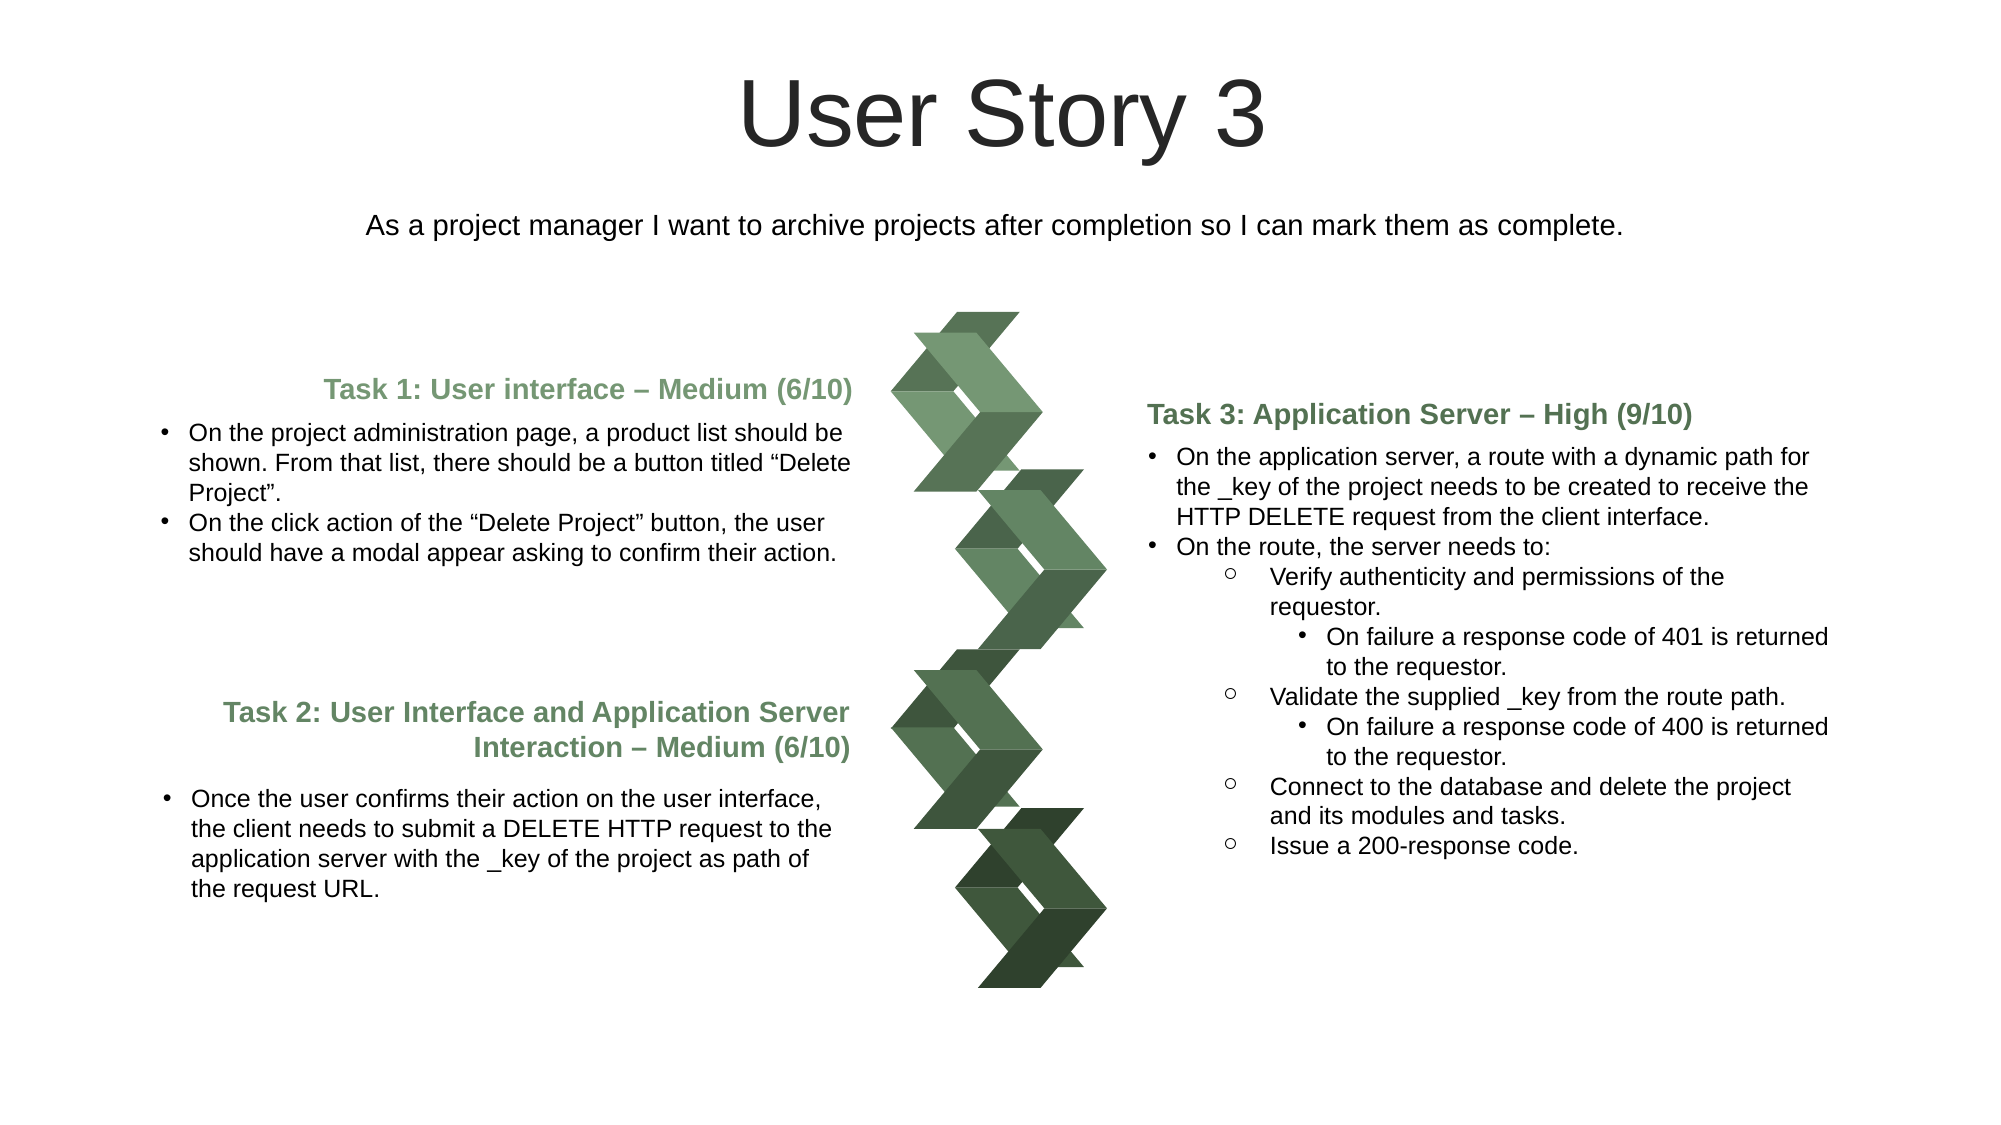

User Story 3
As a project manager I want to archive projects after completion so I can mark them as complete.

Task 1: User interface – Medium (6/10)
On the project administration page, a product list should be shown. From that list, there should be a button titled “Delete Project”.
On the click action of the “Delete Project” button, the user should have a modal appear asking to confirm their action.

Task 3: Application Server – High (9/10)
On the application server, a route with a dynamic path for the _key of the project needs to be created to receive the HTTP DELETE request from the client interface.
On the route, the server needs to:
Verify authenticity and permissions of the requestor.
On failure a response code of 401 is returned to the requestor.
Validate the supplied _key from the route path.
On failure a response code of 400 is returned to the requestor.
Connect to the database and delete the project and its modules and tasks.
Issue a 200-response code.

Task 2: User Interface and Application Server Interaction – Medium (6/10)

Once the user confirms their action on the user interface, the client needs to submit a DELETE HTTP request to the application server with the _key of the project as path of the request URL.